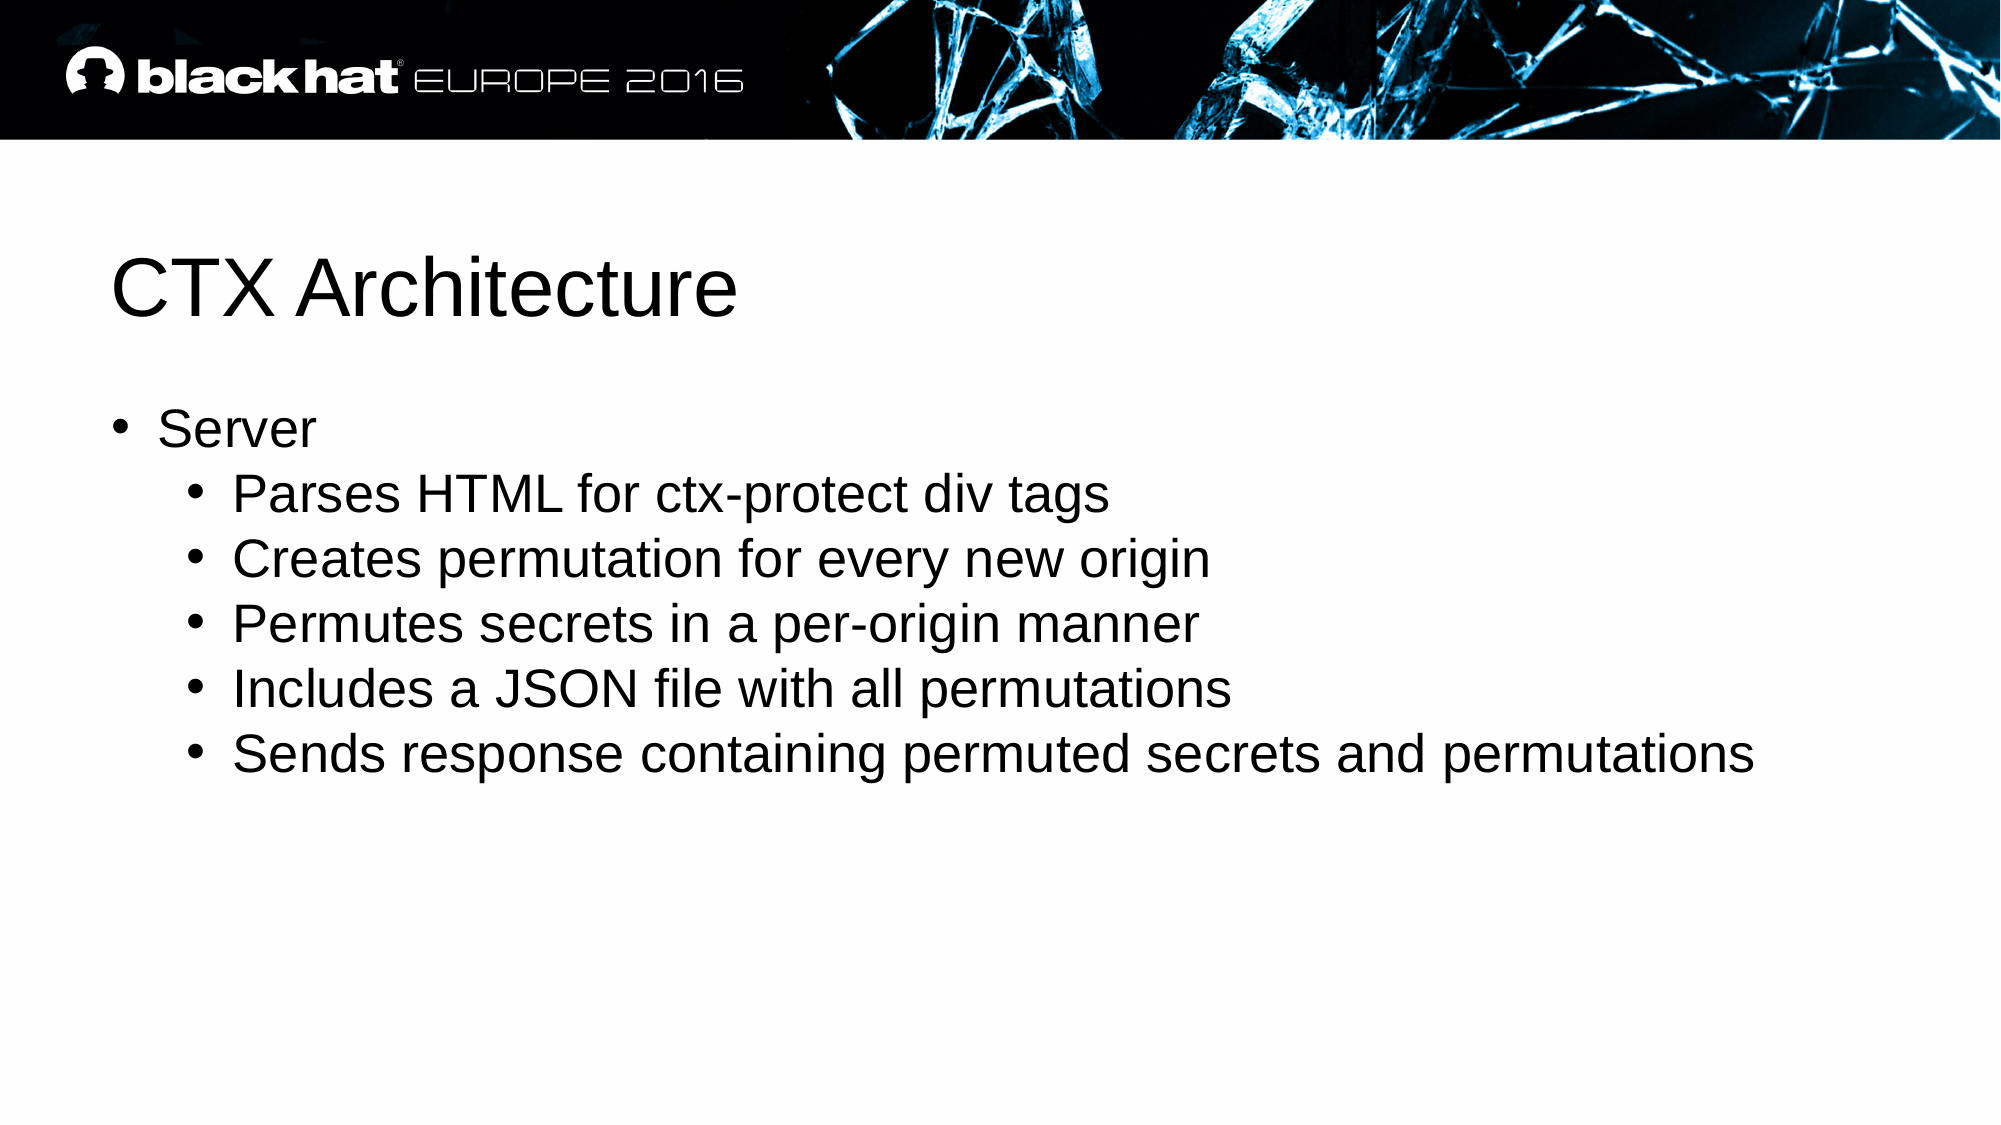

CTX Architecture
Server
Parses HTML for ctx-protect div tags
Creates permutation for every new origin
Permutes secrets in a per-origin manner
Includes a JSON file with all permutations
Sends response containing permuted secrets and permutations